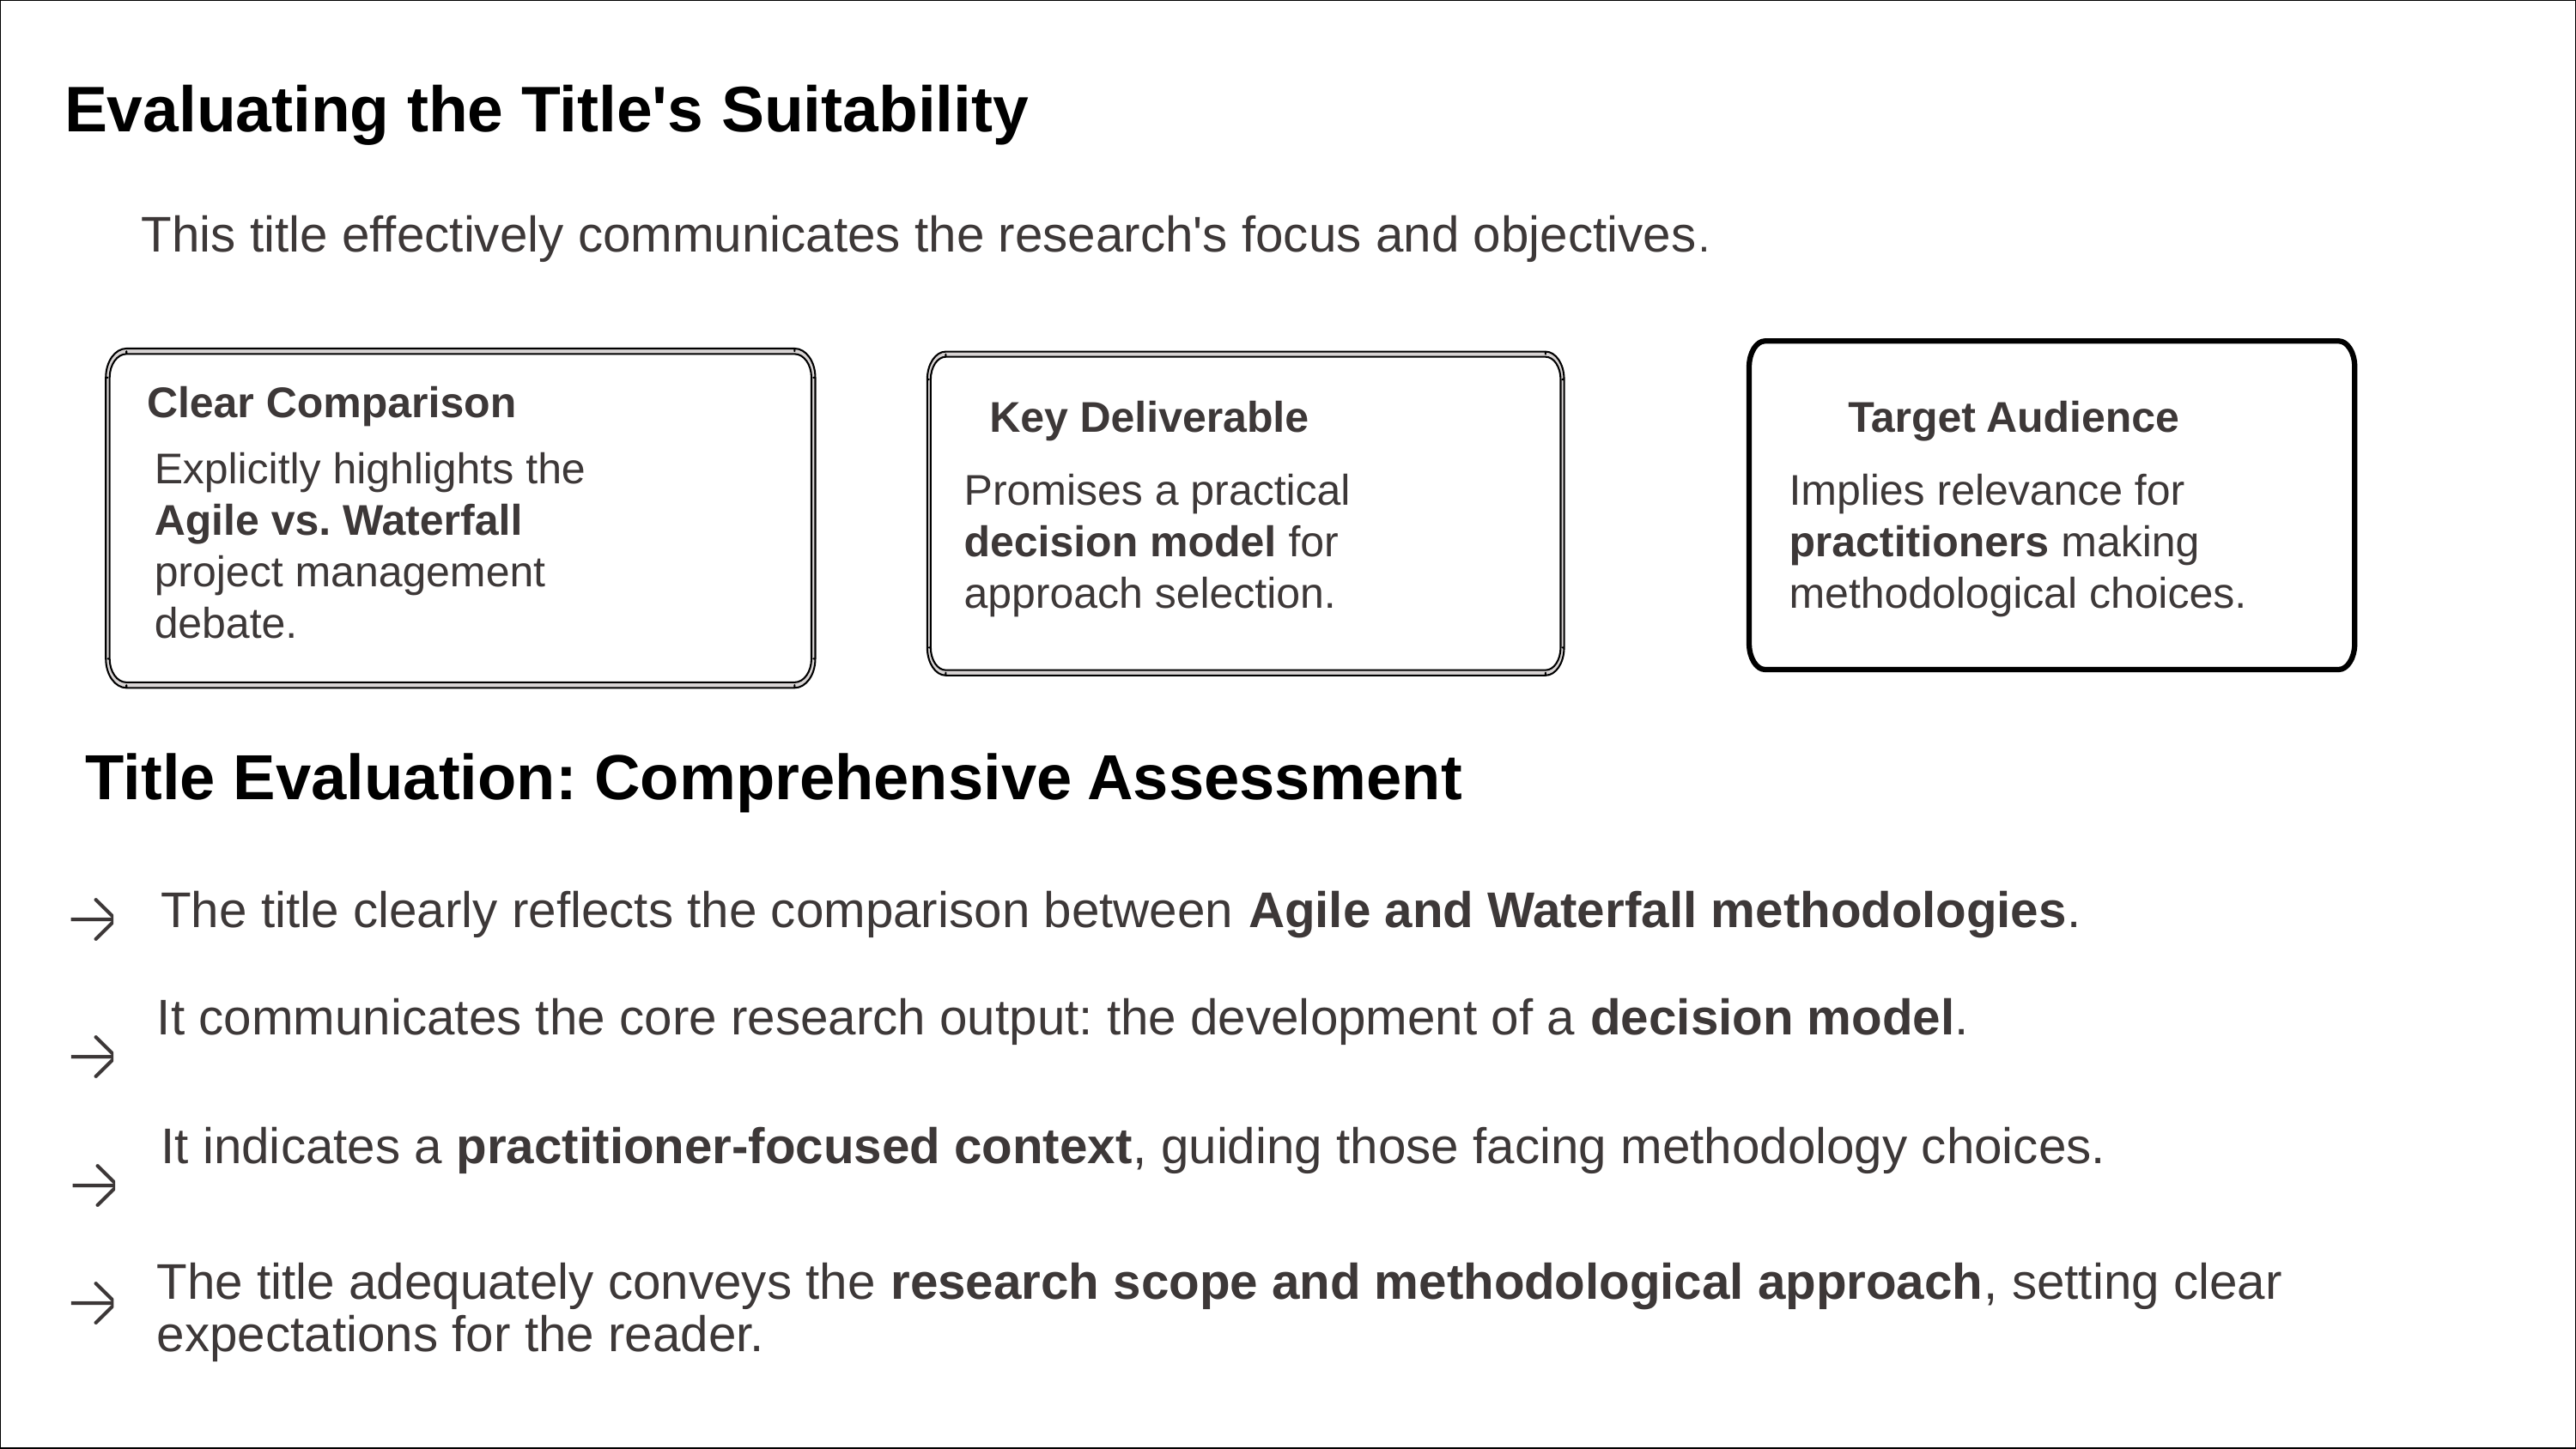

Evaluating the Title's Suitability

This title effectively communicates the research's focus and objectives.

Clear Comparison
Key Deliverable
Target Audience
Explicitly highlights the Agile vs. Waterfall project management debate.
Promises a practical decision model for approach selection.
Implies relevance for practitioners making methodological choices.
Title Evaluation: Comprehensive Assessment
The title clearly reflects the comparison between Agile and Waterfall methodologies.

It communicates the core research output: the development of a decision model.

It indicates a practitioner-focused context, guiding those facing methodology choices.

The title adequately conveys the research scope and methodological approach, setting clear expectations for the reader.